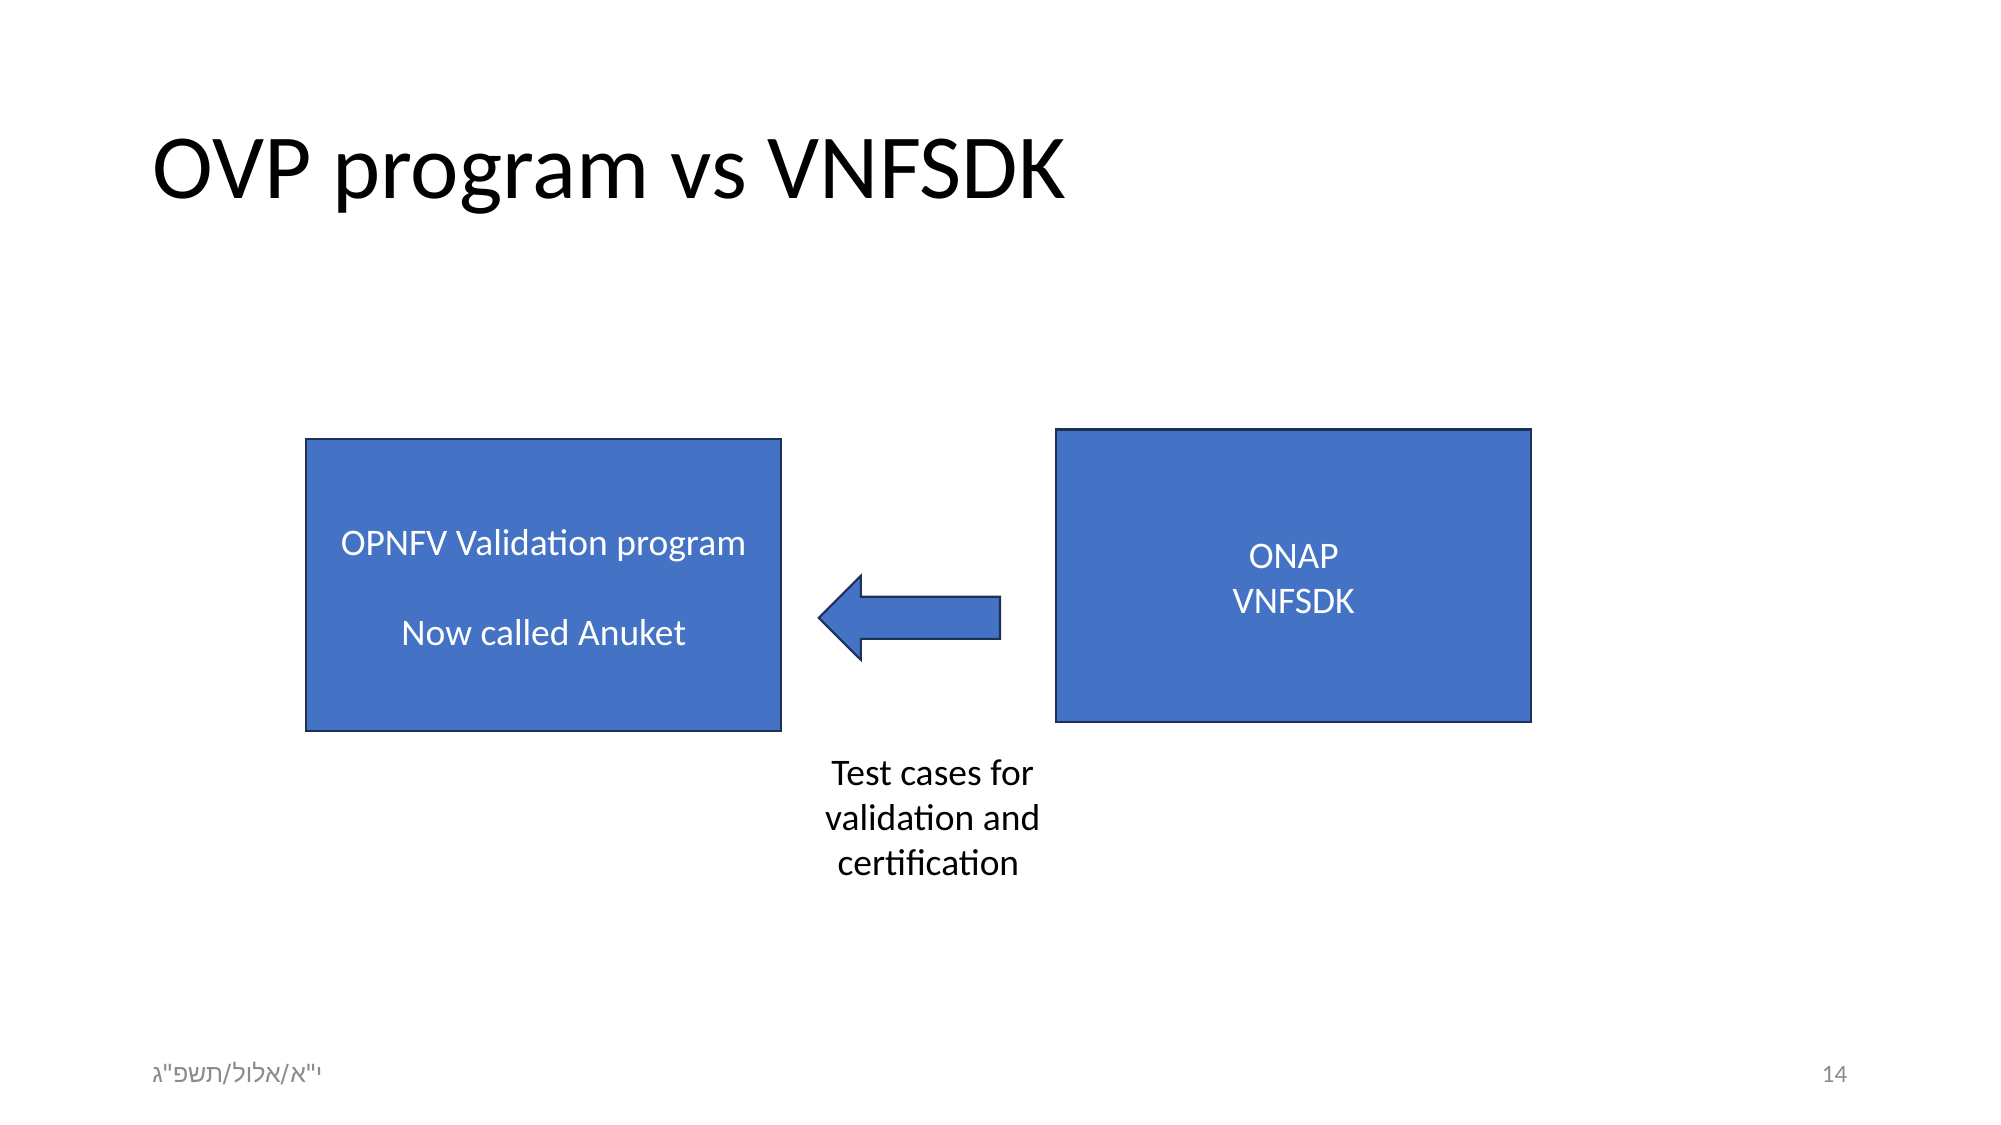

# OVP program vs VNFSDK
ONAP
VNFSDK
OPNFV Validation program

Now called Anuket

Test cases for validation and certification
י"א/אלול/תשפ"ג

14